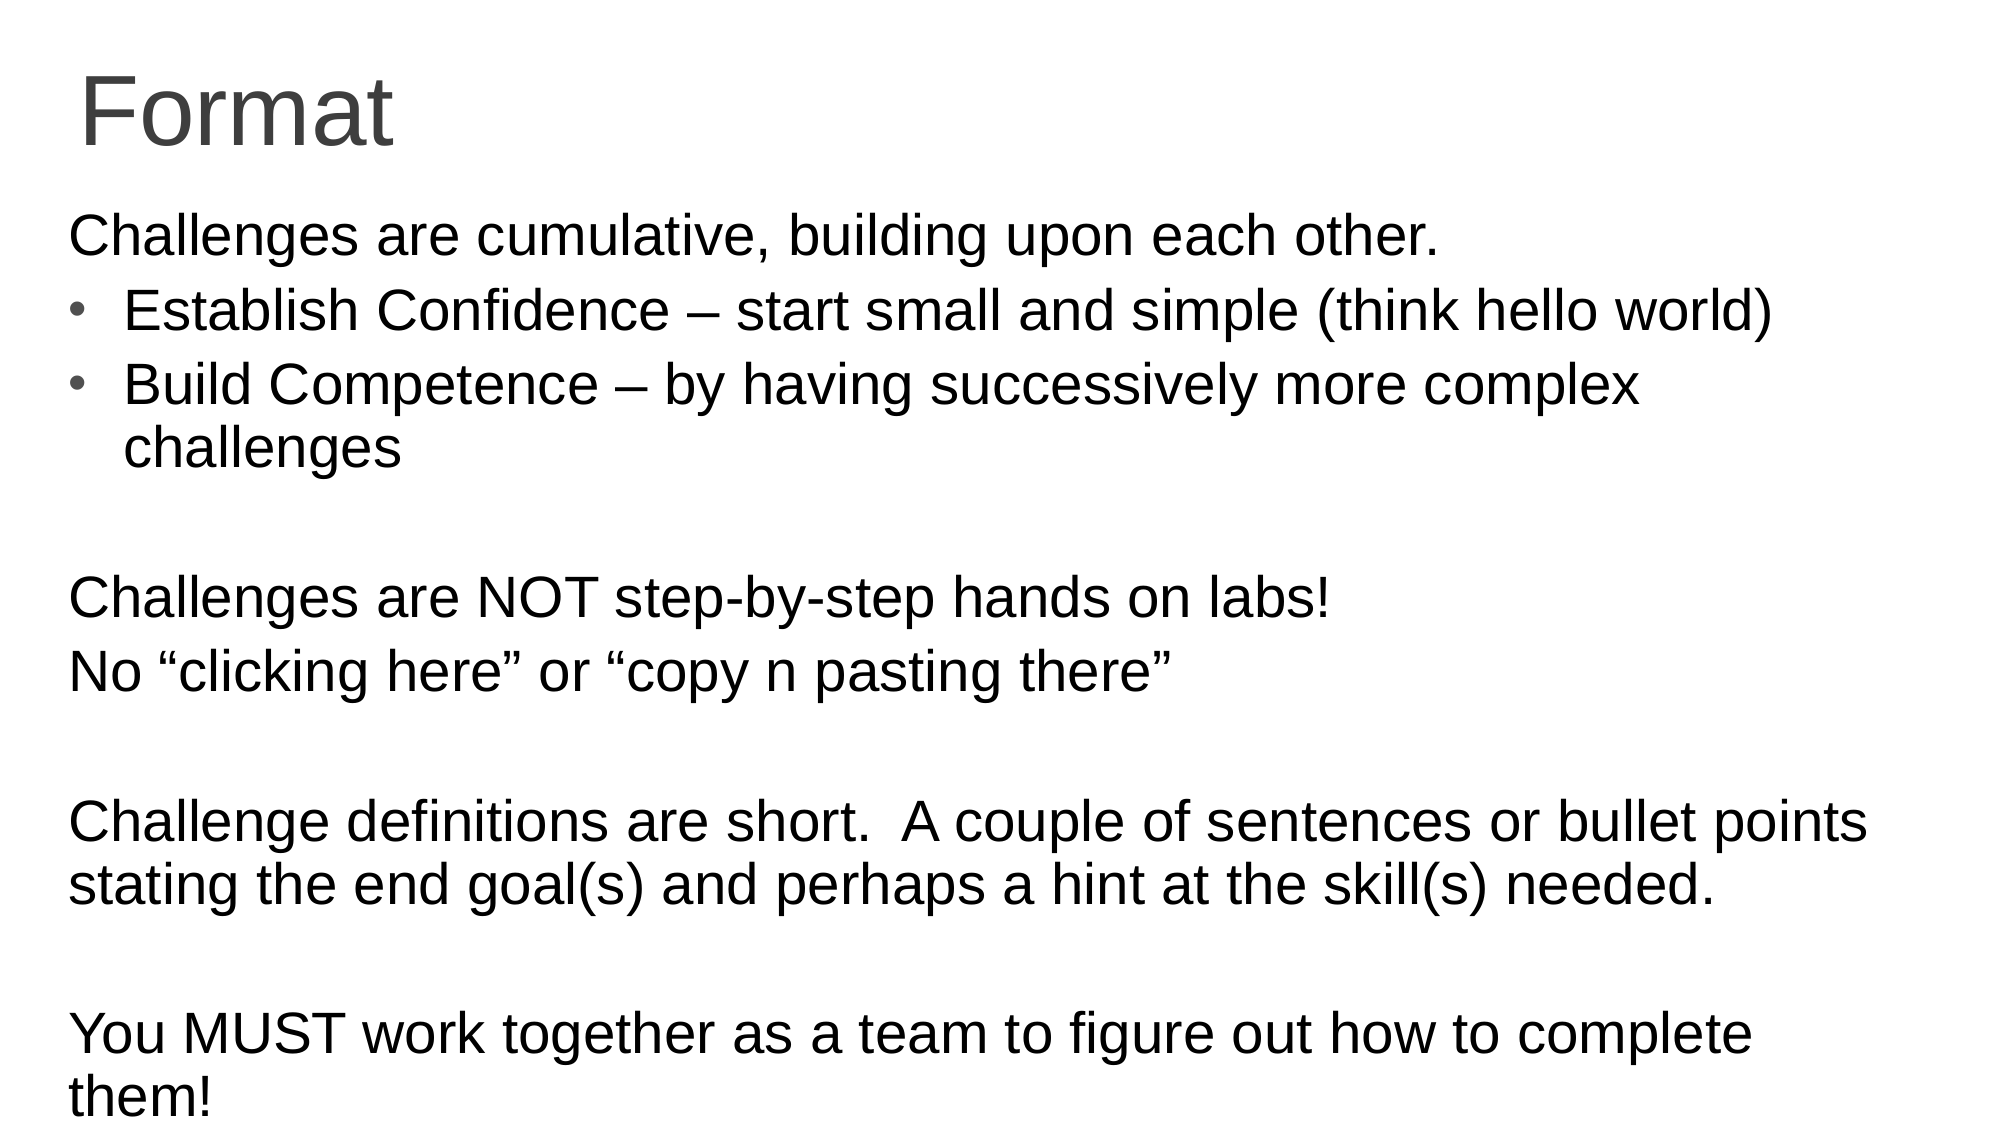

Format
Challenges are cumulative, building upon each other.
Establish Confidence – start small and simple (think hello world)
Build Competence – by having successively more complex challenges

Challenges are NOT step-by-step hands on labs!
No “clicking here” or “copy n pasting there”

Challenge definitions are short.  A couple of sentences or bullet points stating the end goal(s) and perhaps a hint at the skill(s) needed.

You MUST work together as a team to figure out how to complete them!